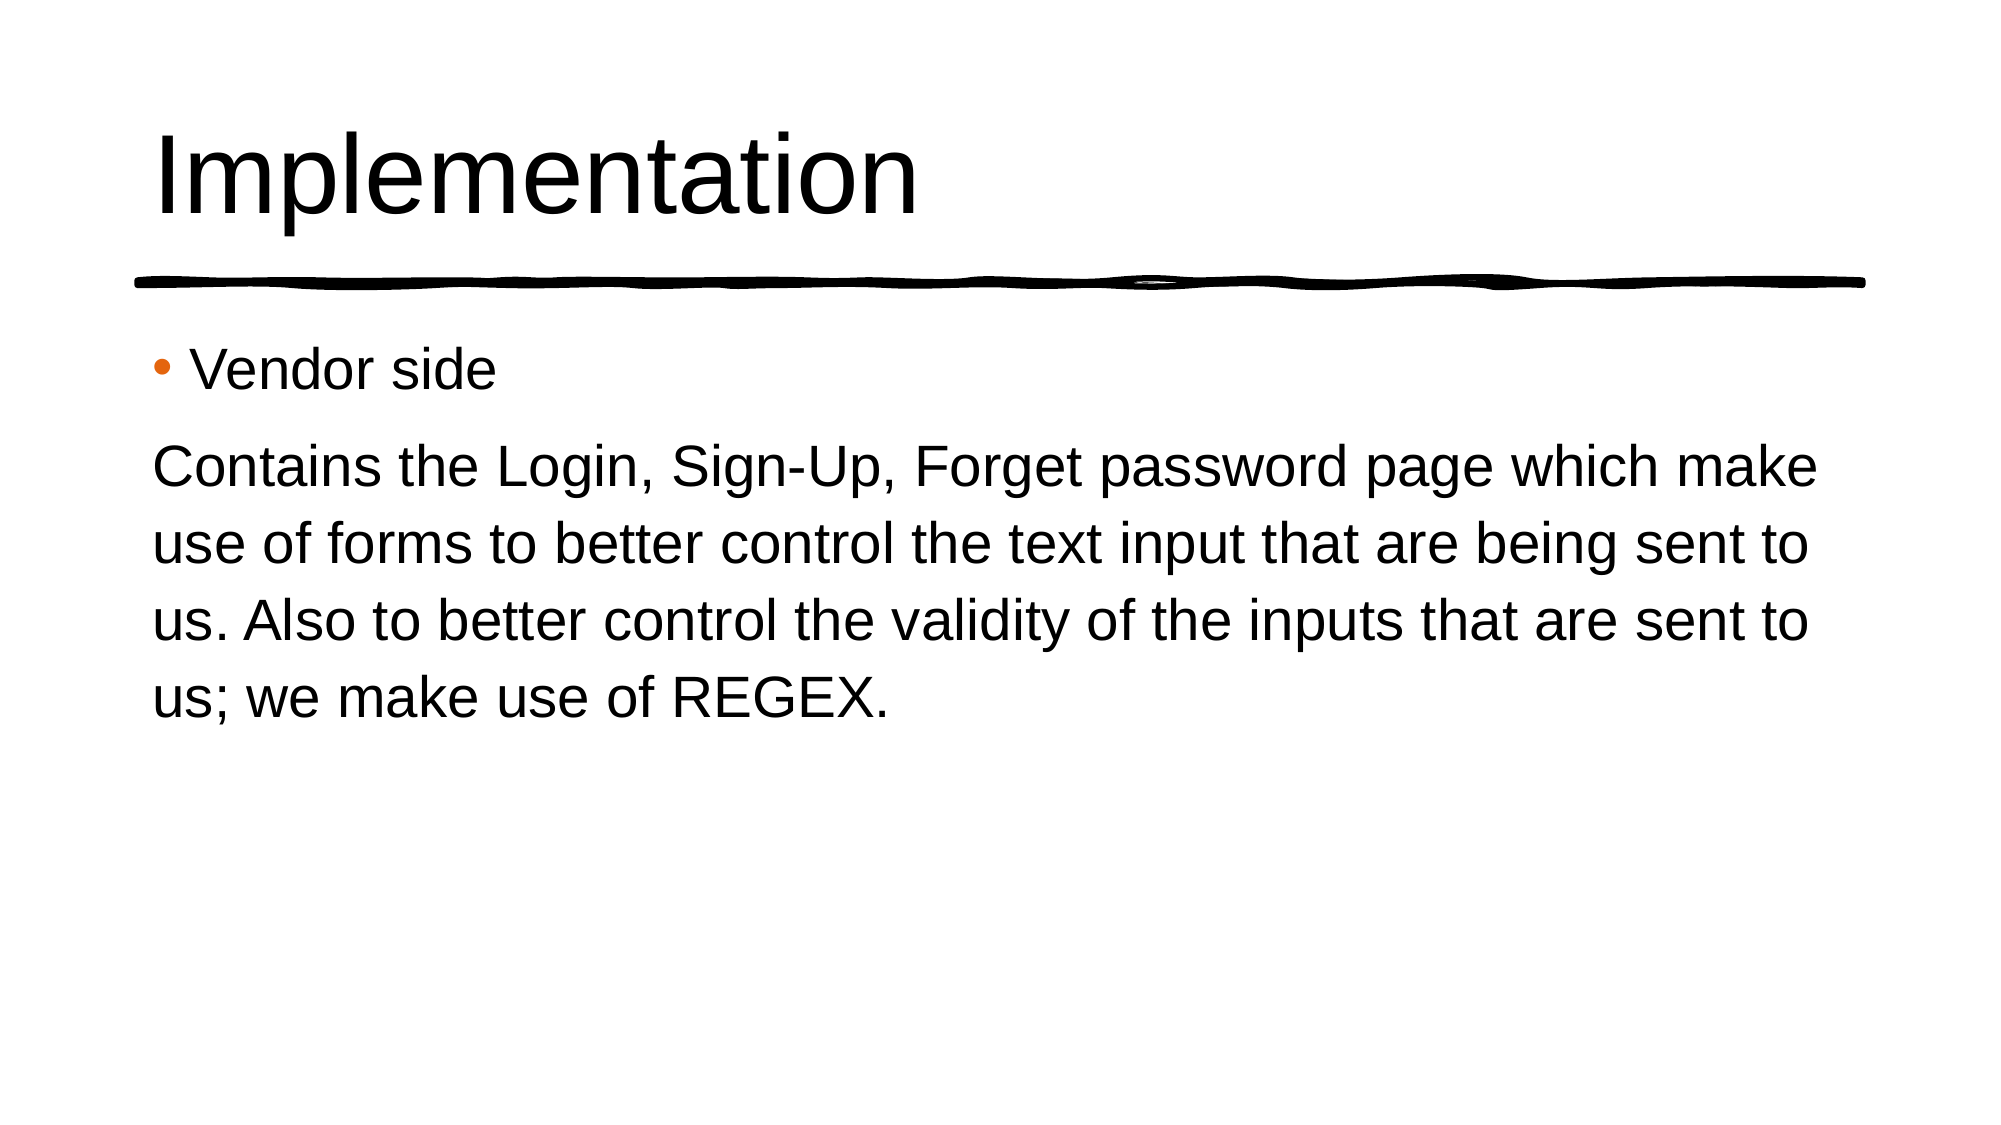

# Implementation
Vendor side
Contains the Login, Sign-Up, Forget password page which make use of forms to better control the text input that are being sent to us. Also to better control the validity of the inputs that are sent to us; we make use of REGEX.